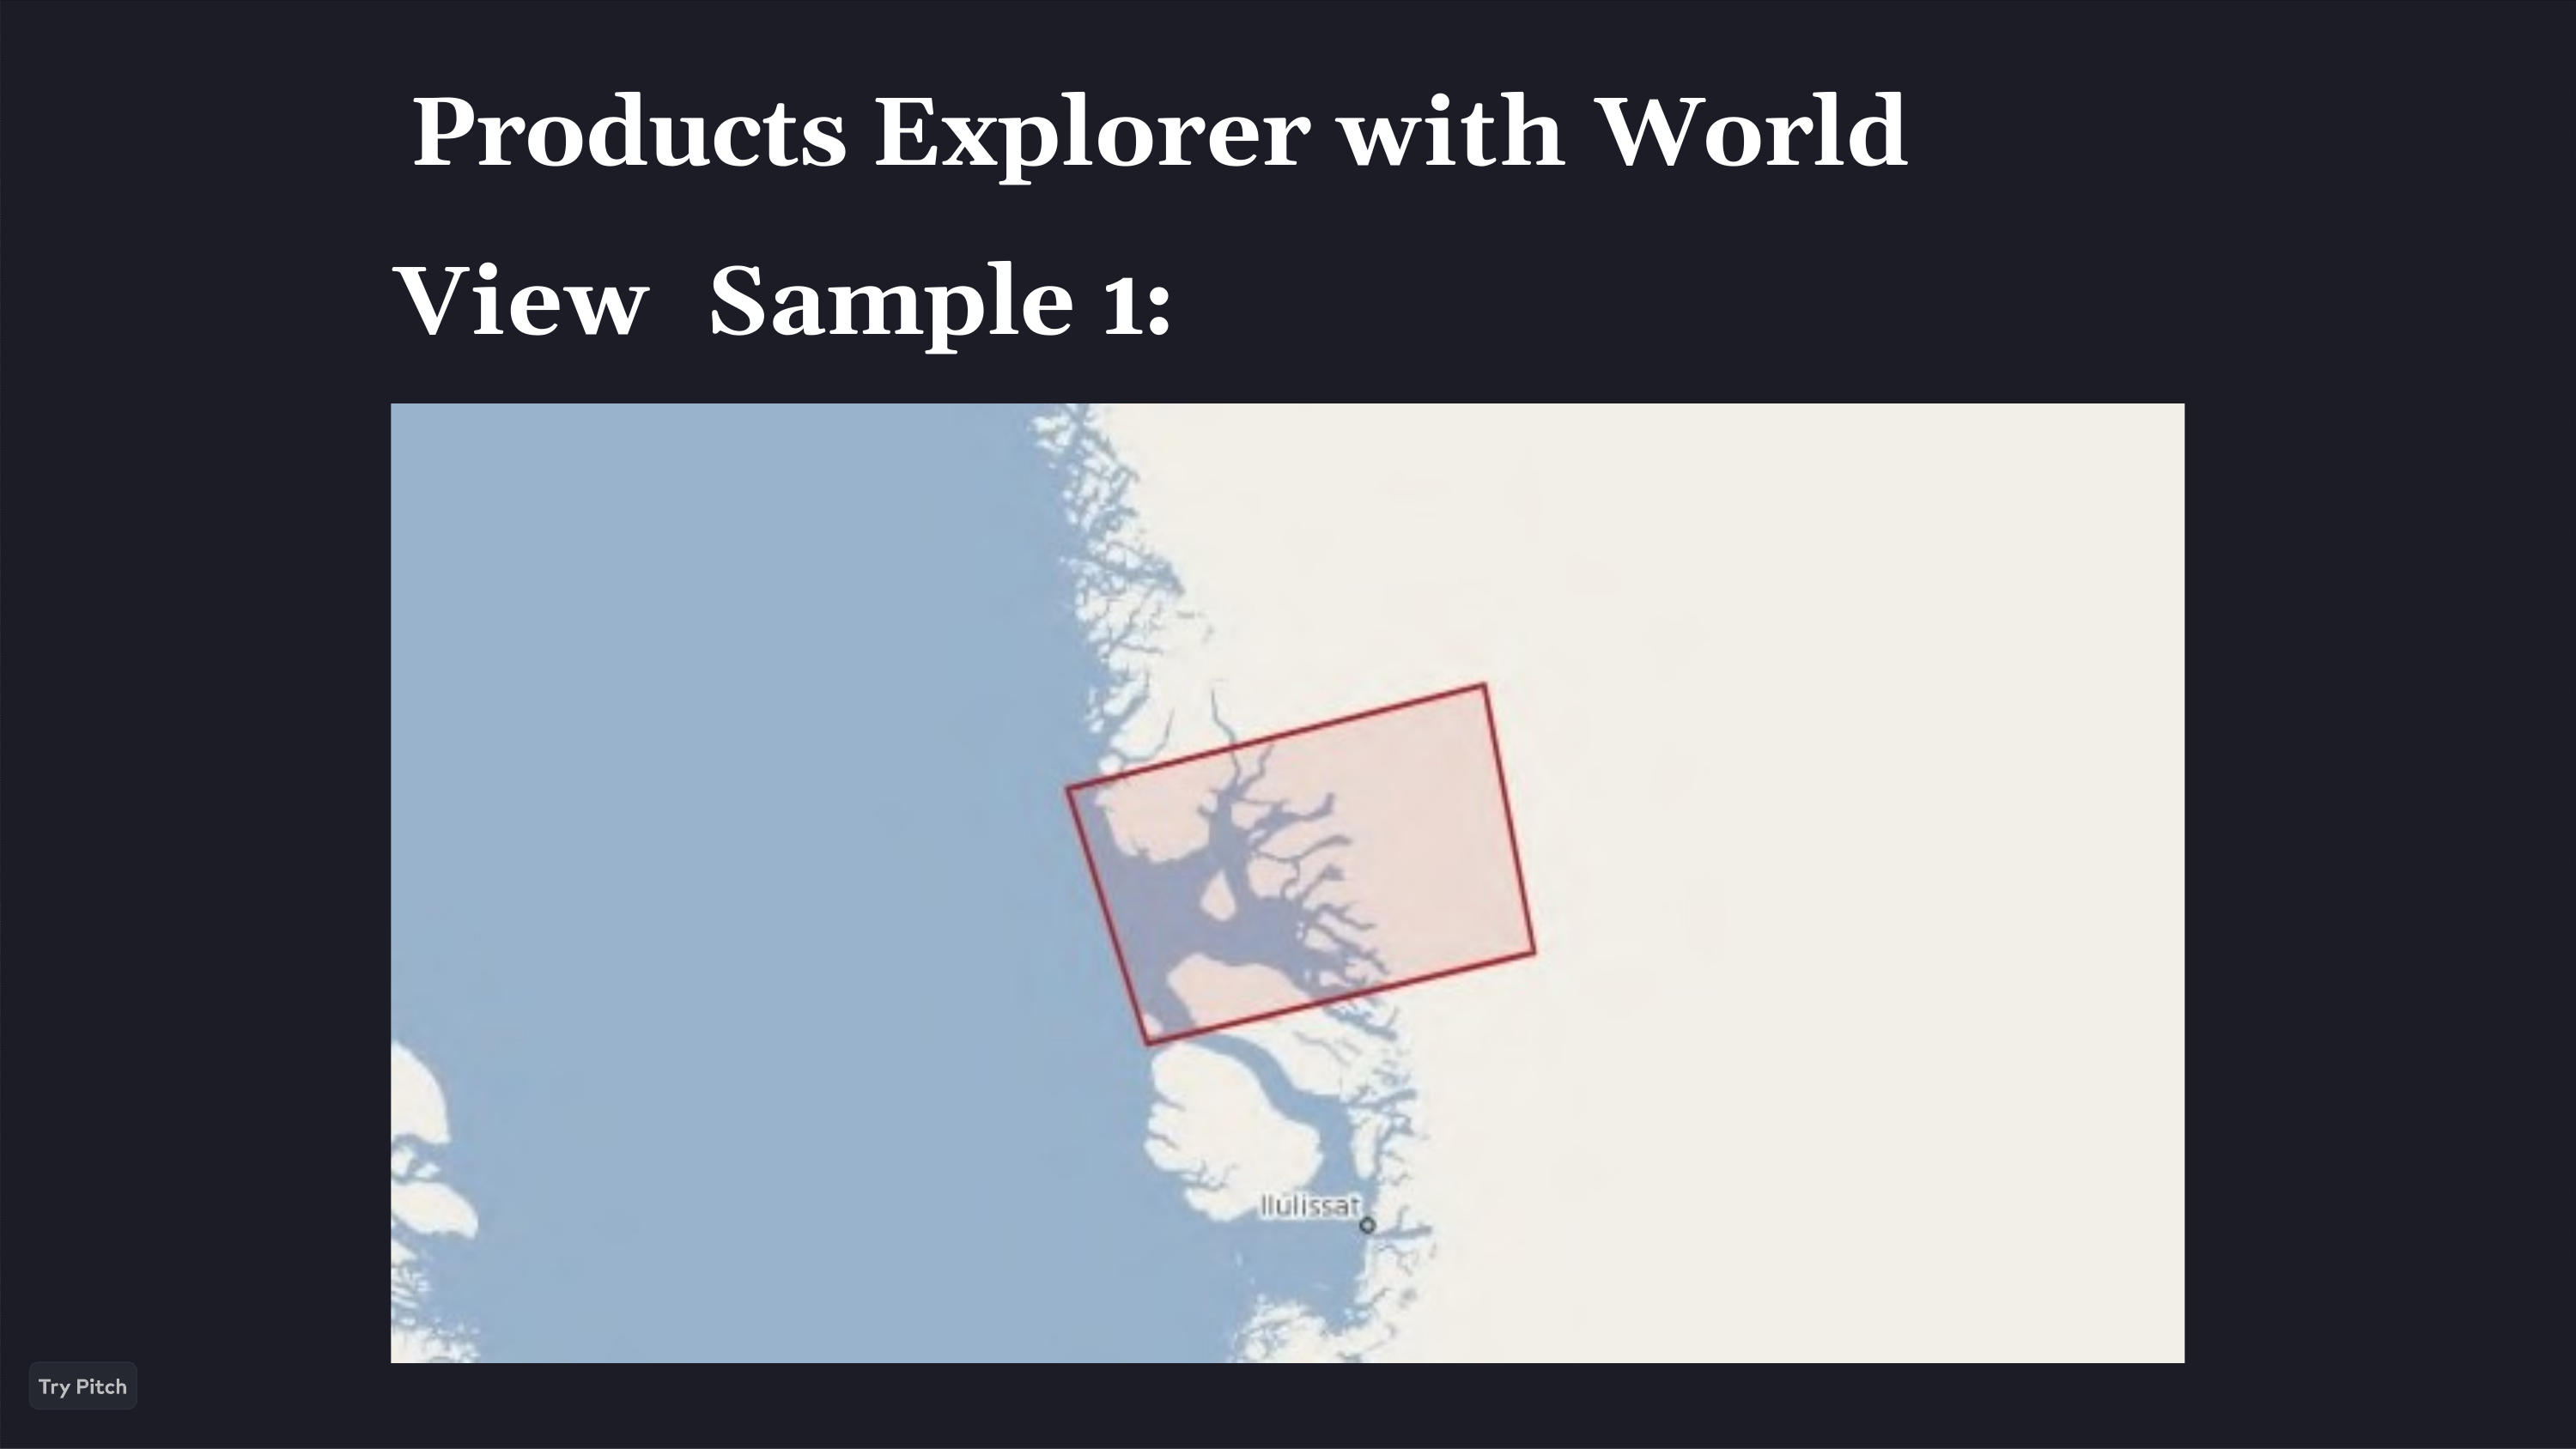

# Products Explorer with World View  Sample 1: